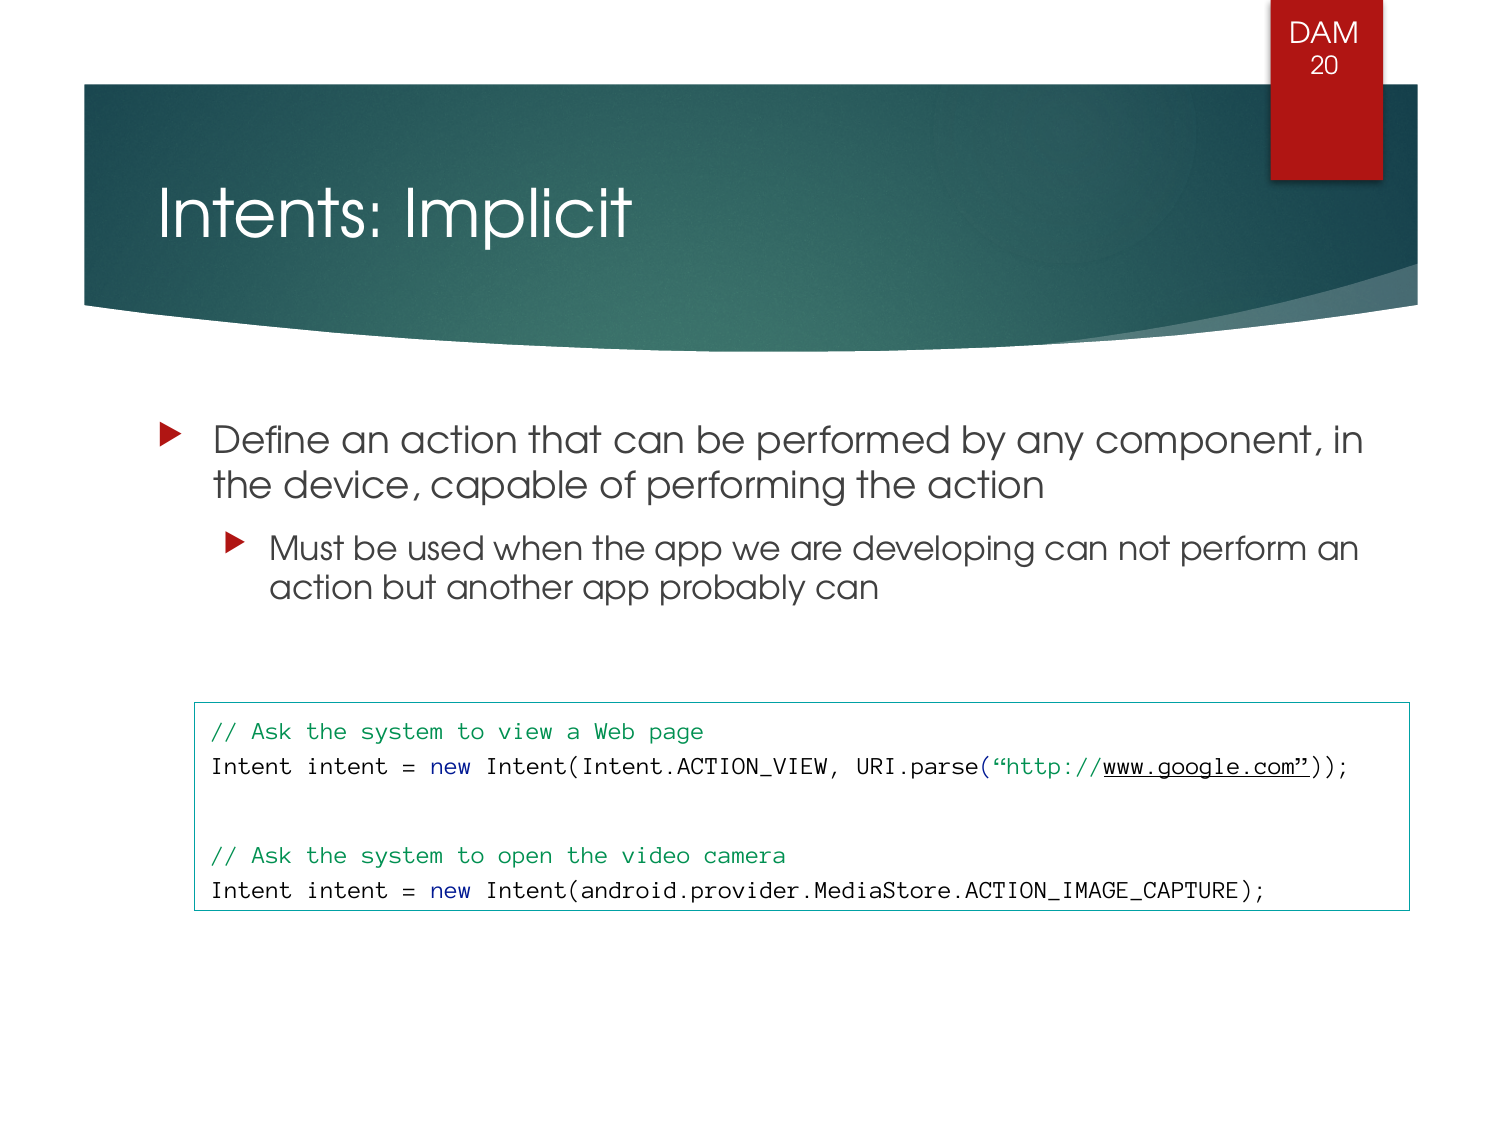

DAM
20
# Intents: Implicit
Define an action that can be performed by any component, in the device, capable of performing the action
Must be used when the app we are developing can not perform an action but another app probably can

// Ask the system to view a Web page
Intent intent = new Intent(Intent.ACTION_VIEW, URI.parse(“http://www.google.com”));

// Ask the system to open the video camera
Intent intent = new Intent(android.provider.MediaStore.ACTION_IMAGE_CAPTURE);